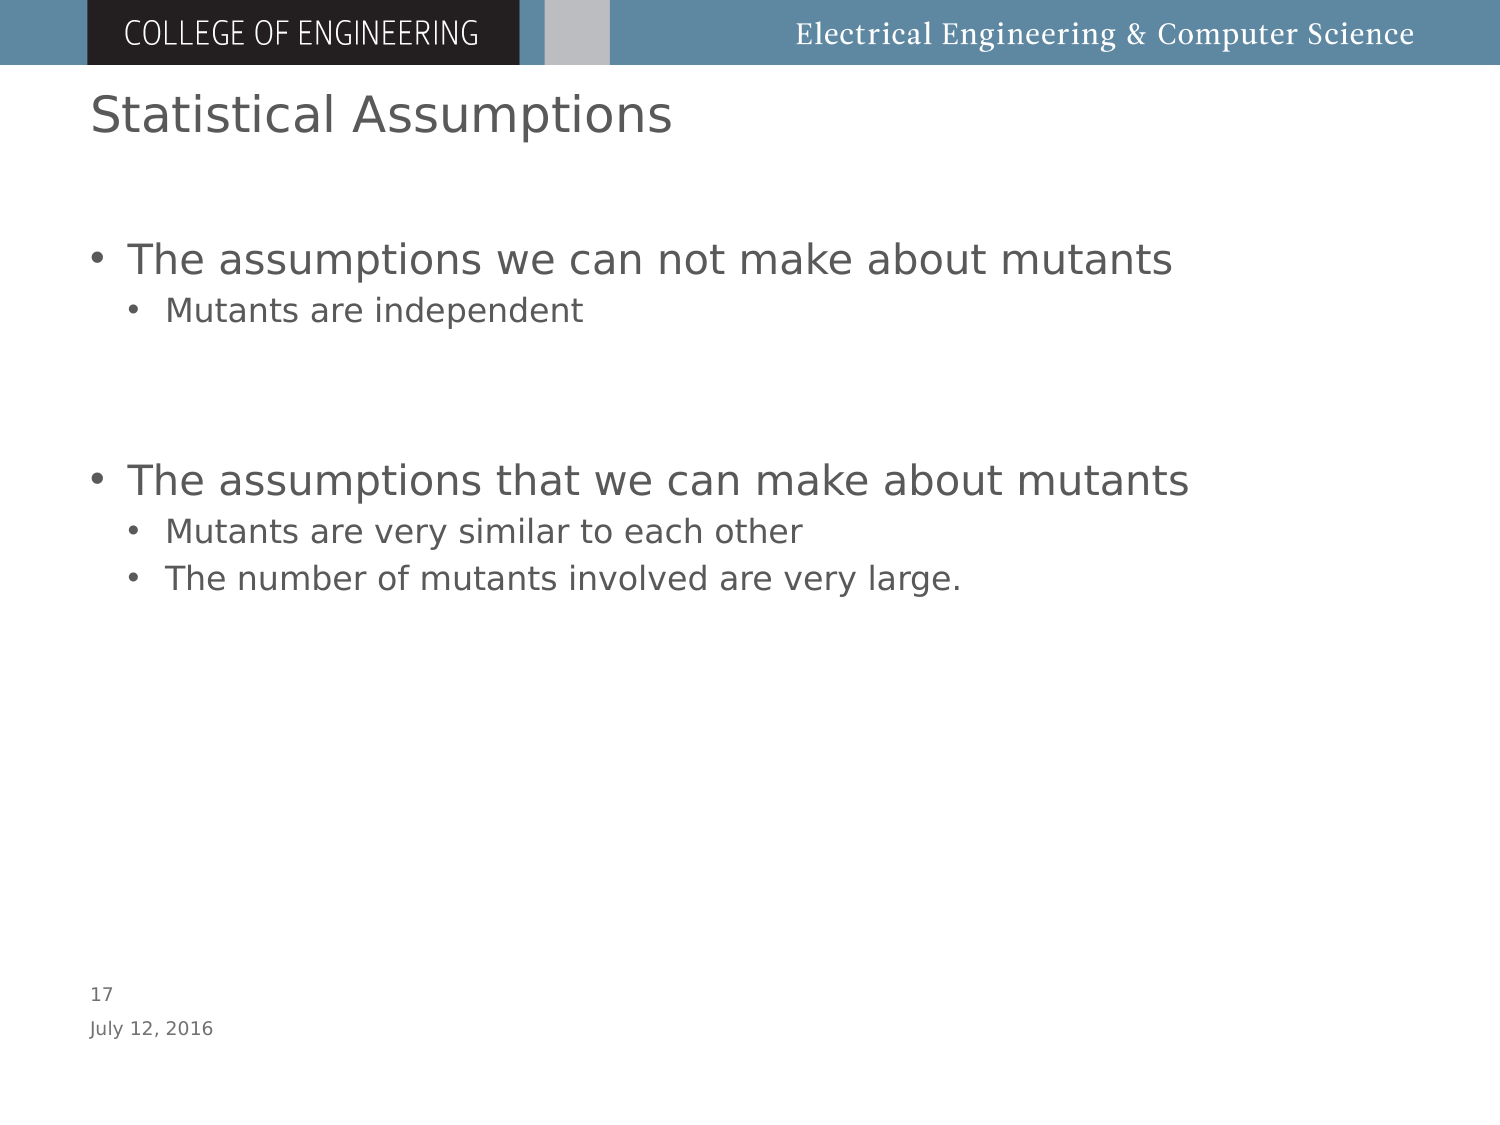

# Statistical Assumptions
The assumptions we can not make about mutants
Mutants are independent

The assumptions that we can make about mutants
Mutants are very similar to each other
The number of mutants involved are very large.
17
July 12, 2016